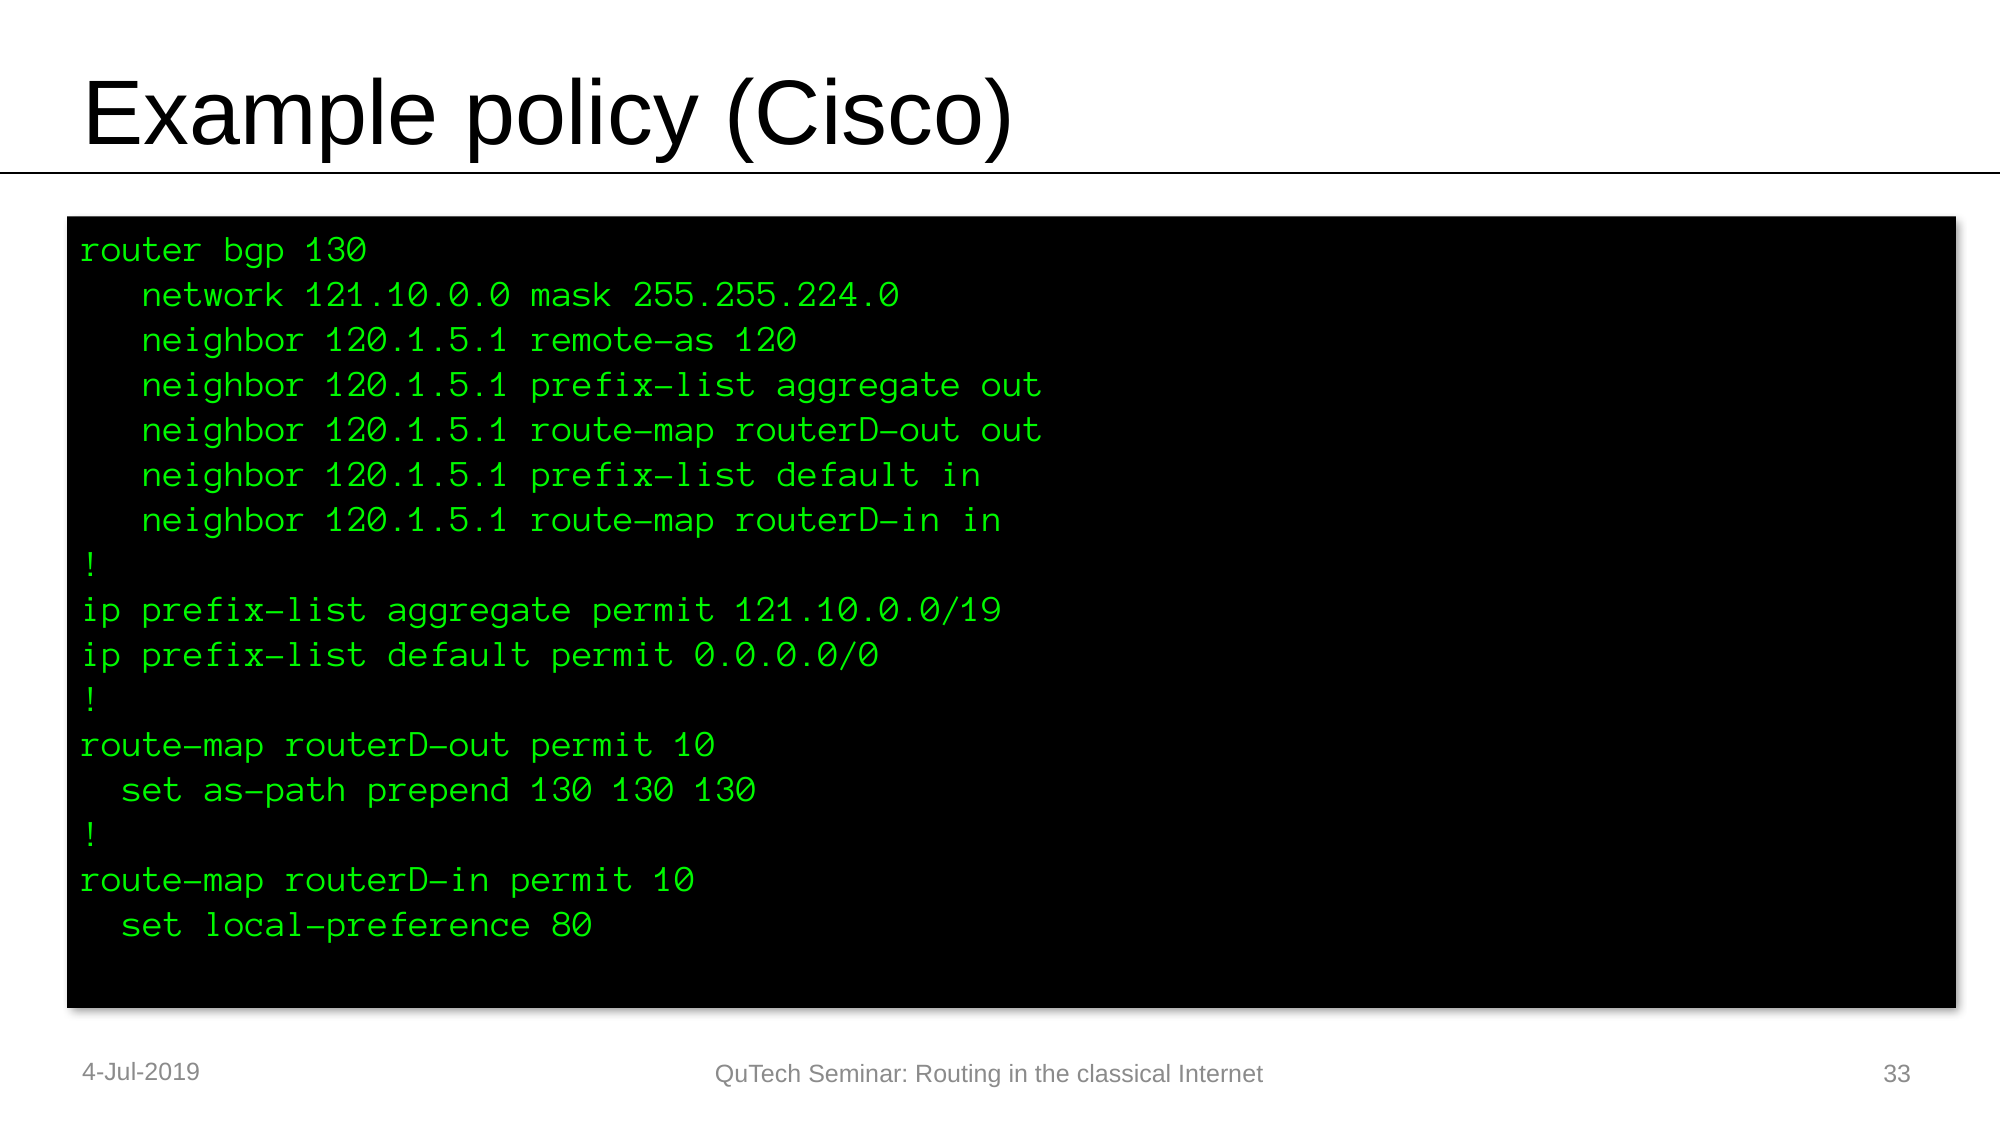

# Example policy (Cisco)
router bgp 130
   network 121.10.0.0 mask 255.255.224.0
   neighbor 120.1.5.1 remote-as 120
   neighbor 120.1.5.1 prefix-list aggregate out
   neighbor 120.1.5.1 route-map routerD-out out
   neighbor 120.1.5.1 prefix-list default in
   neighbor 120.1.5.1 route-map routerD-in in
!
ip prefix-list aggregate permit 121.10.0.0/19
ip prefix-list default permit 0.0.0.0/0
!
route-map routerD-out permit 10
  set as-path prepend 130 130 130
!
route-map routerD-in permit 10
  set local-preference 80
4-Jul-2019
QuTech Seminar: Routing in the classical Internet
33